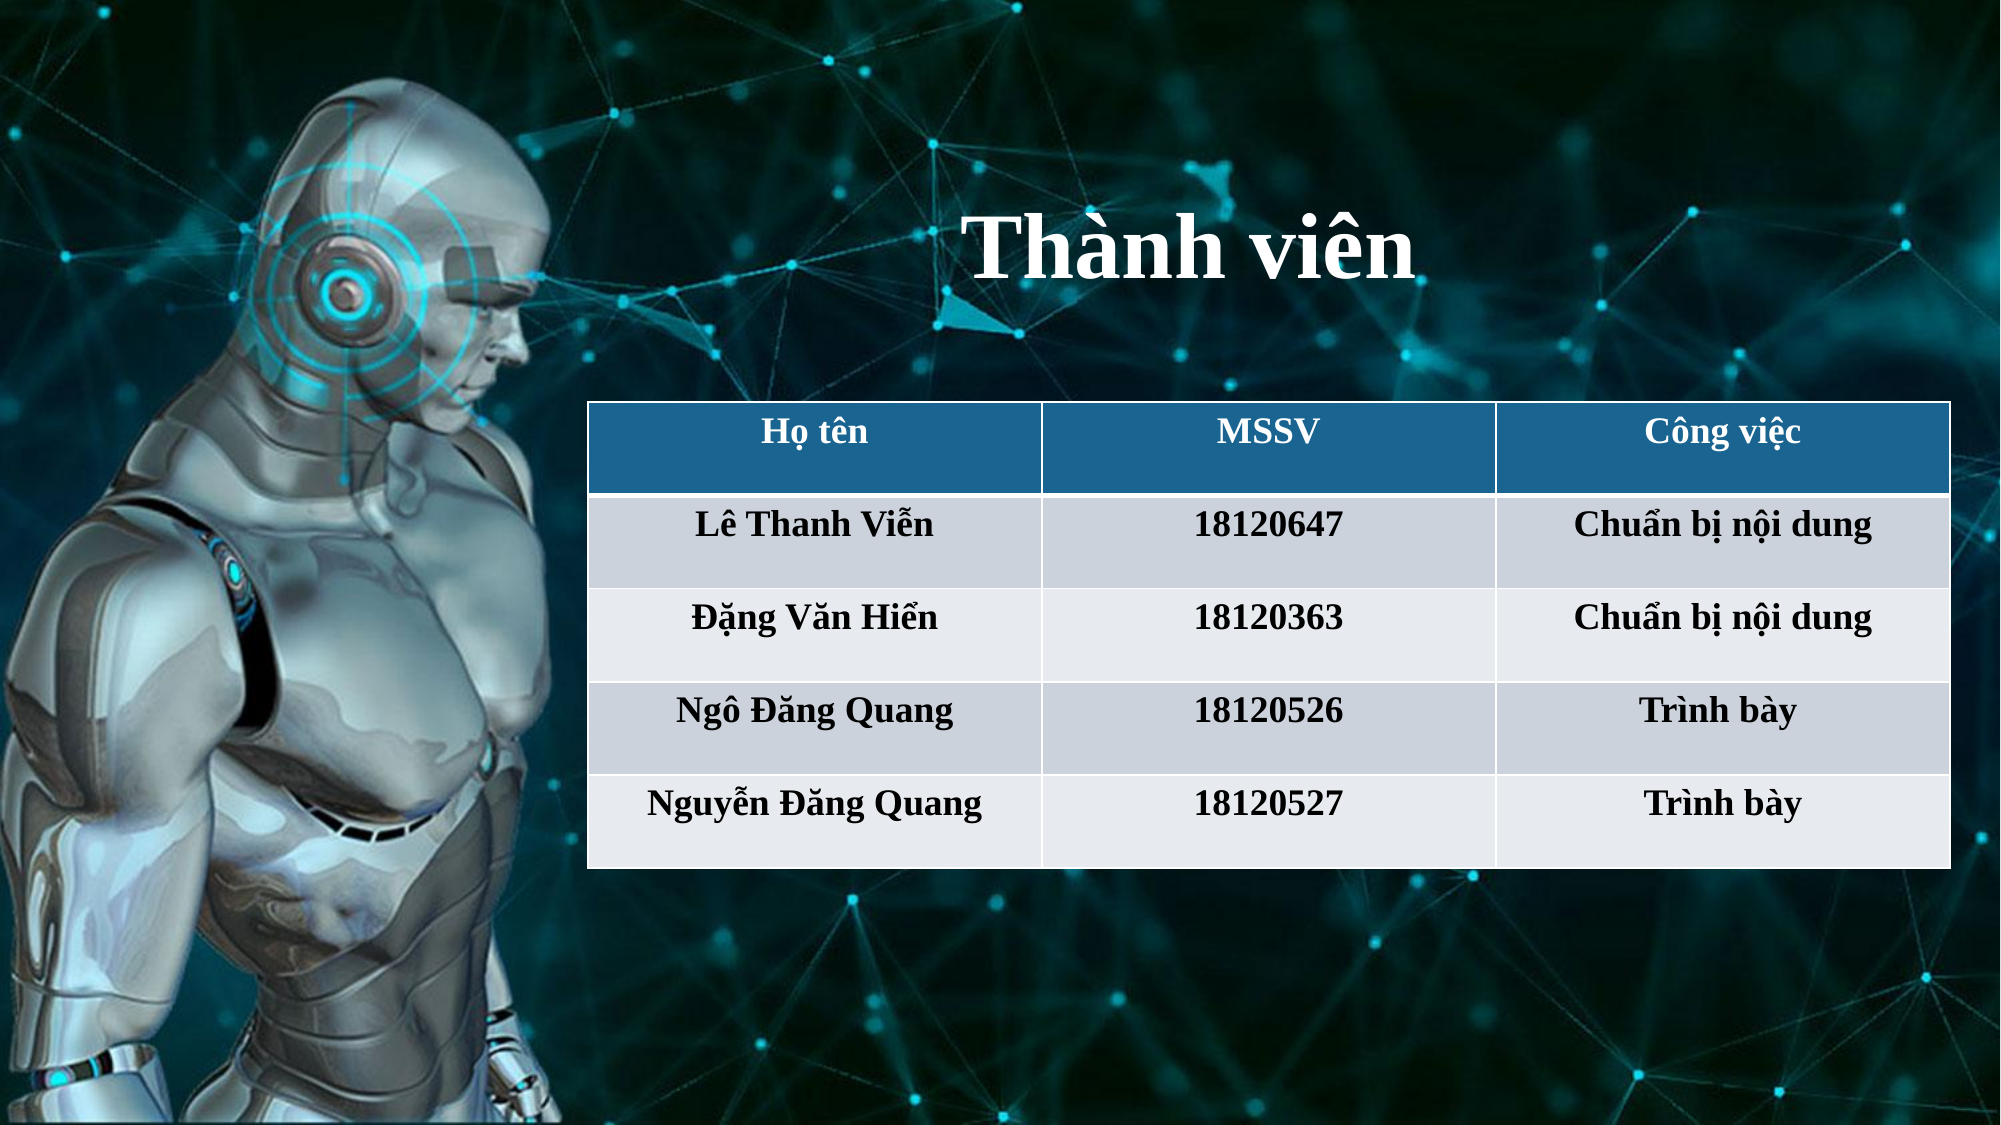

Thành viên
| Họ tên | MSSV | Công việc |
| --- | --- | --- |
| Lê Thanh Viễn | 18120647 | Chuẩn bị nội dung |
| Đặng Văn Hiển | 18120363 | Chuẩn bị nội dung |
| Ngô Đăng Quang | 18120526 | Trình bày |
| Nguyễn Đăng Quang | 18120527 | Trình bày |